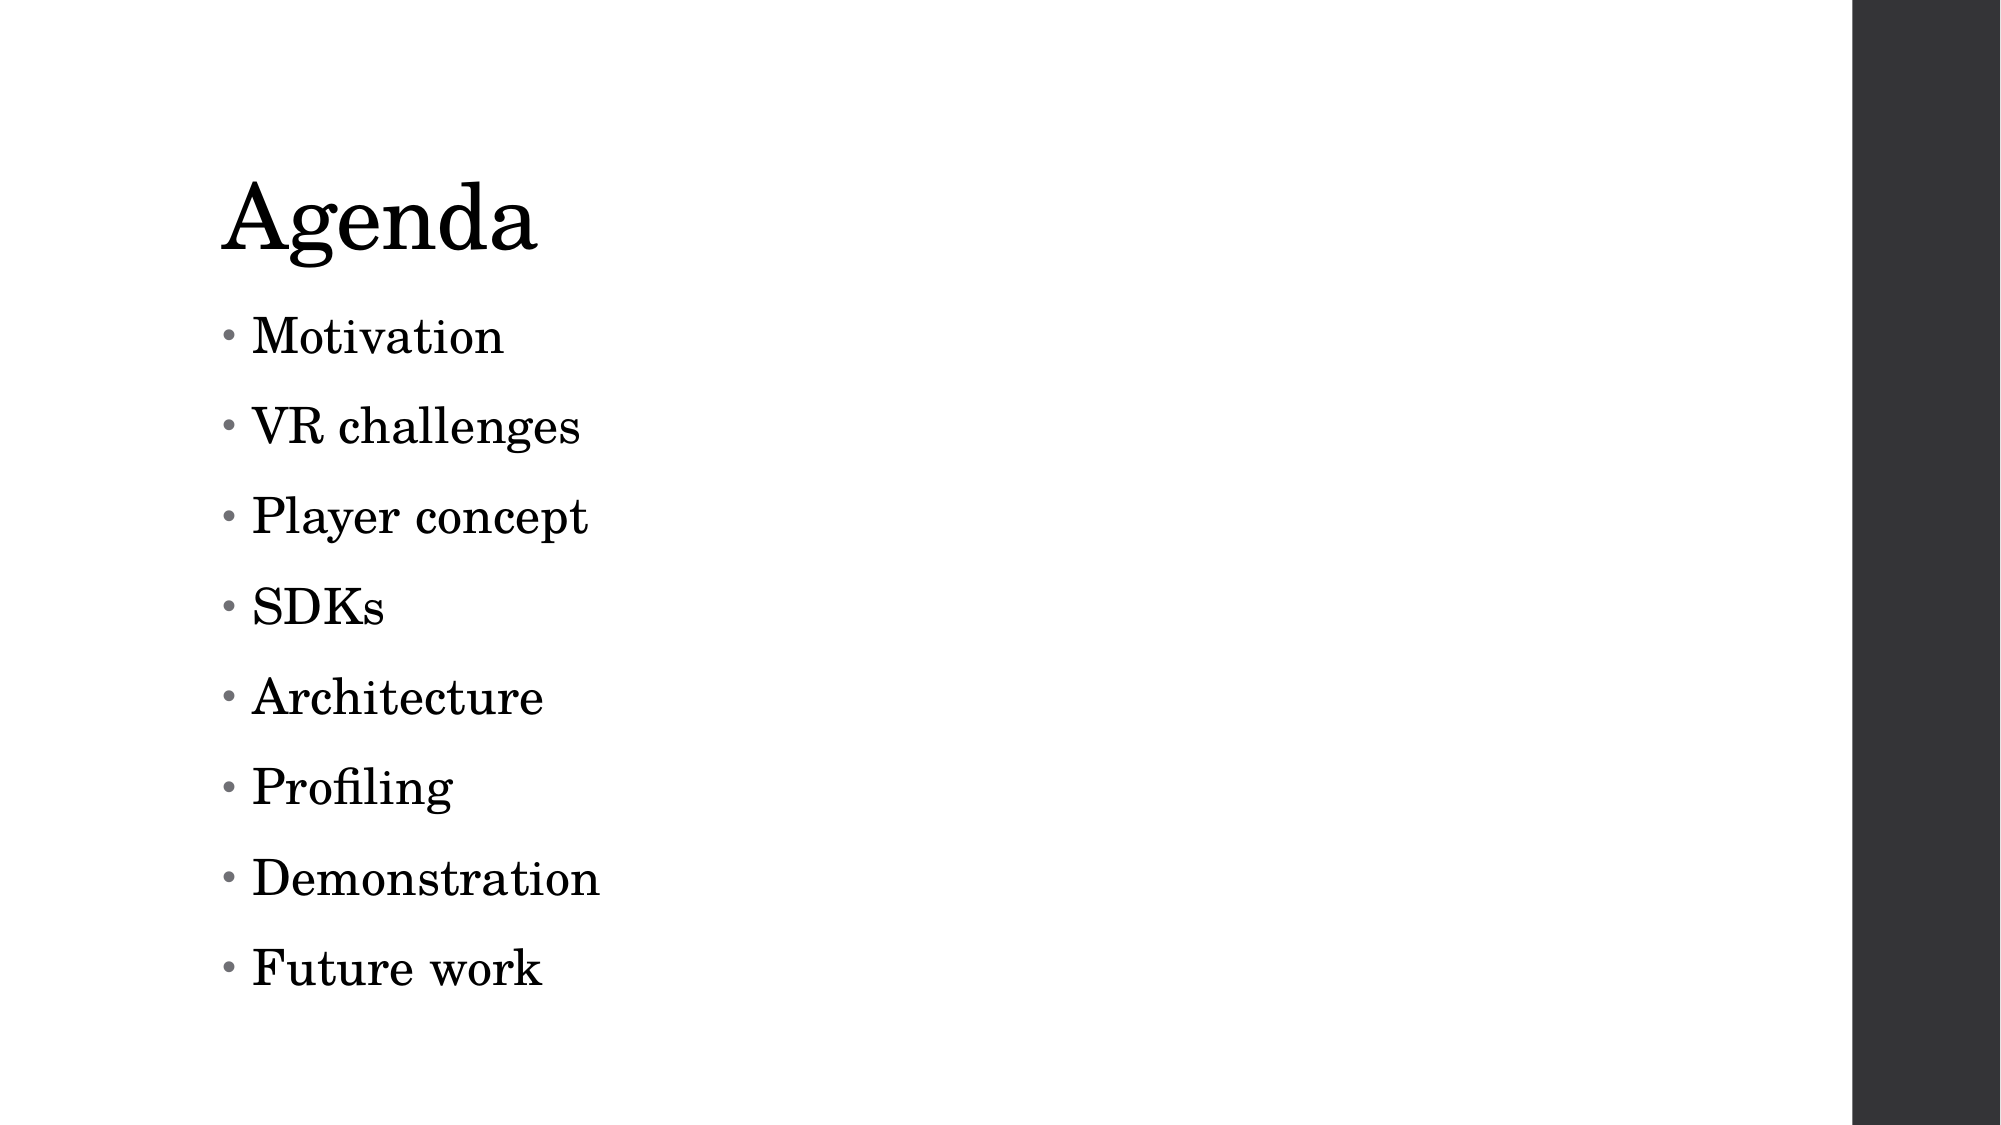

# Agenda
Motivation
VR challenges
Player concept
SDKs
Architecture
Profiling
Demonstration
Future work